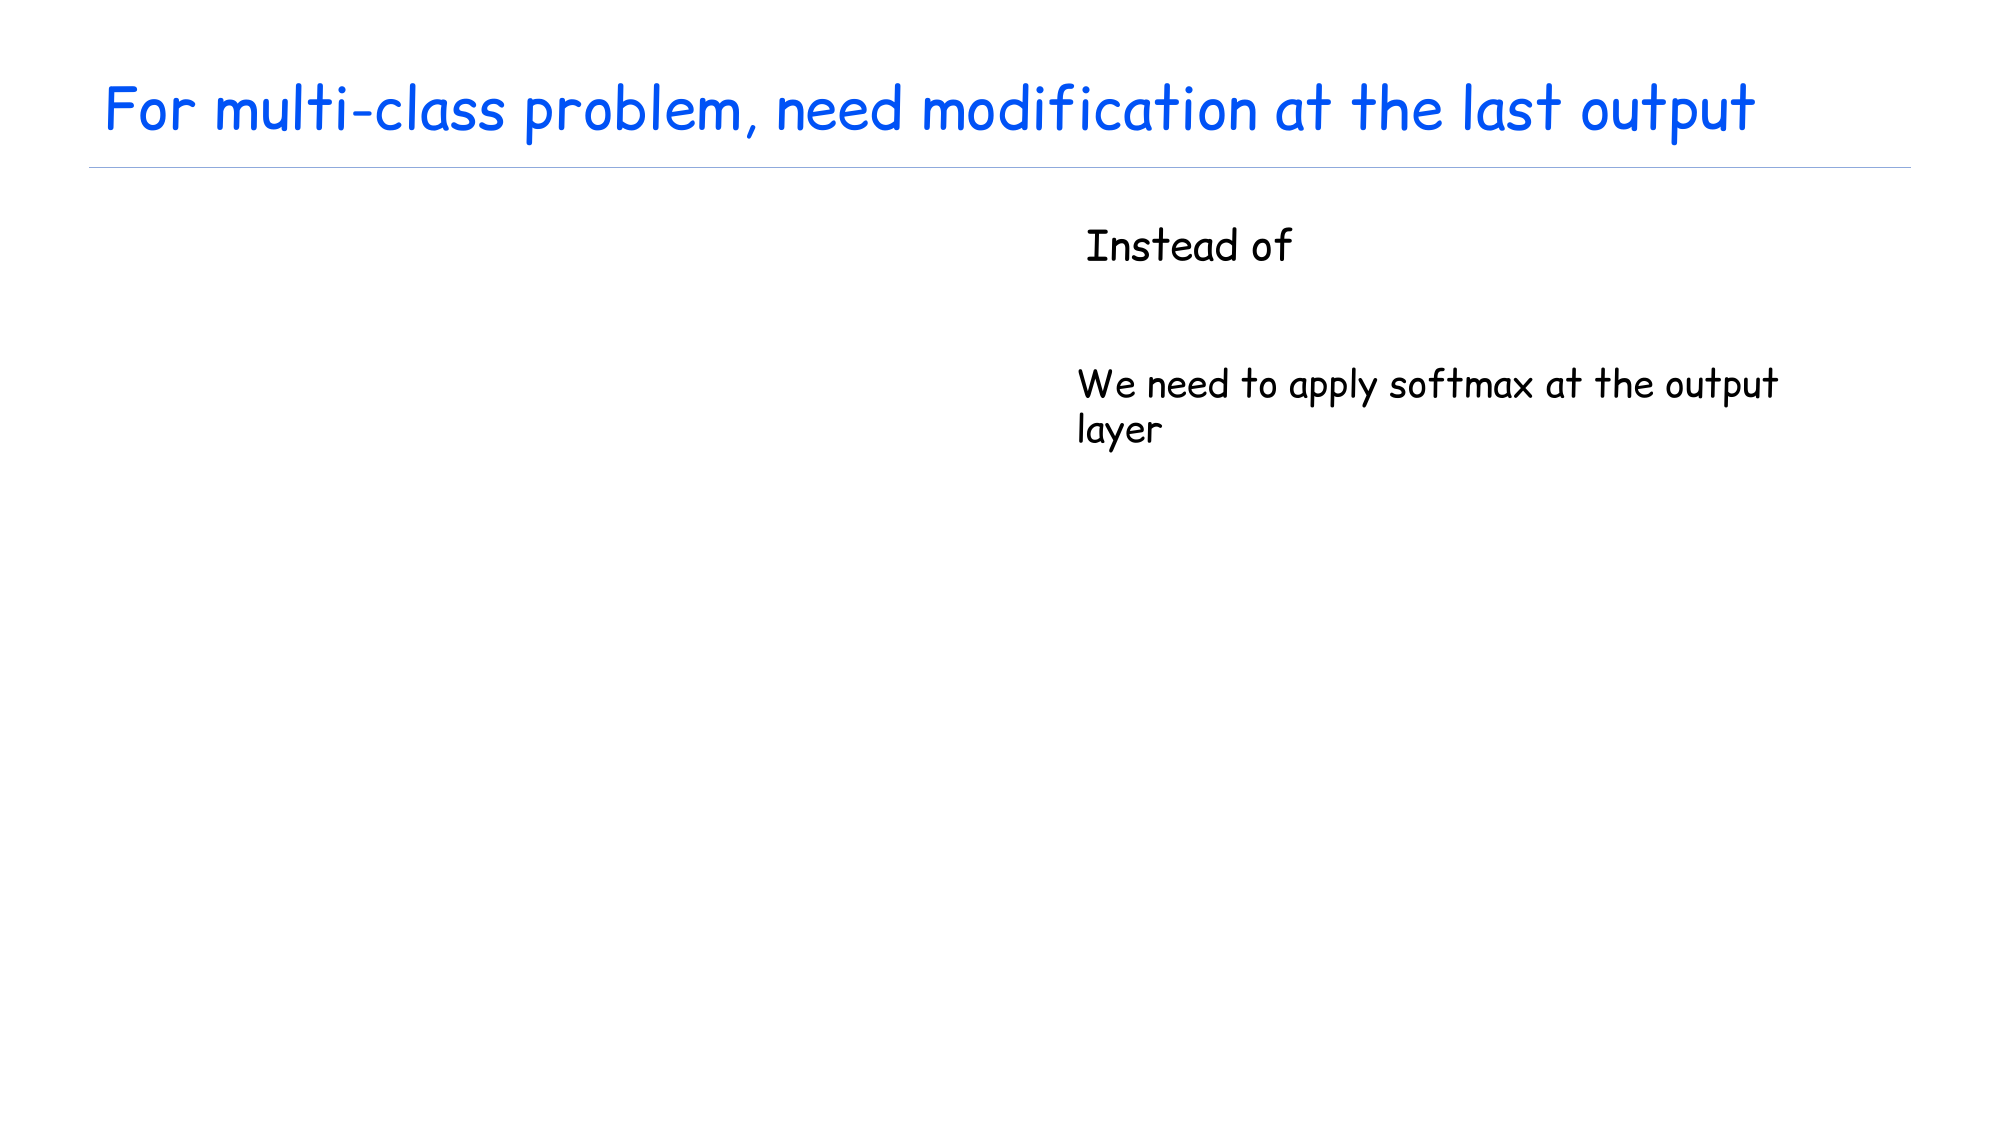

# For multi-class problem, need modification at the last output
Instead of
We need to apply softmax at the output layer